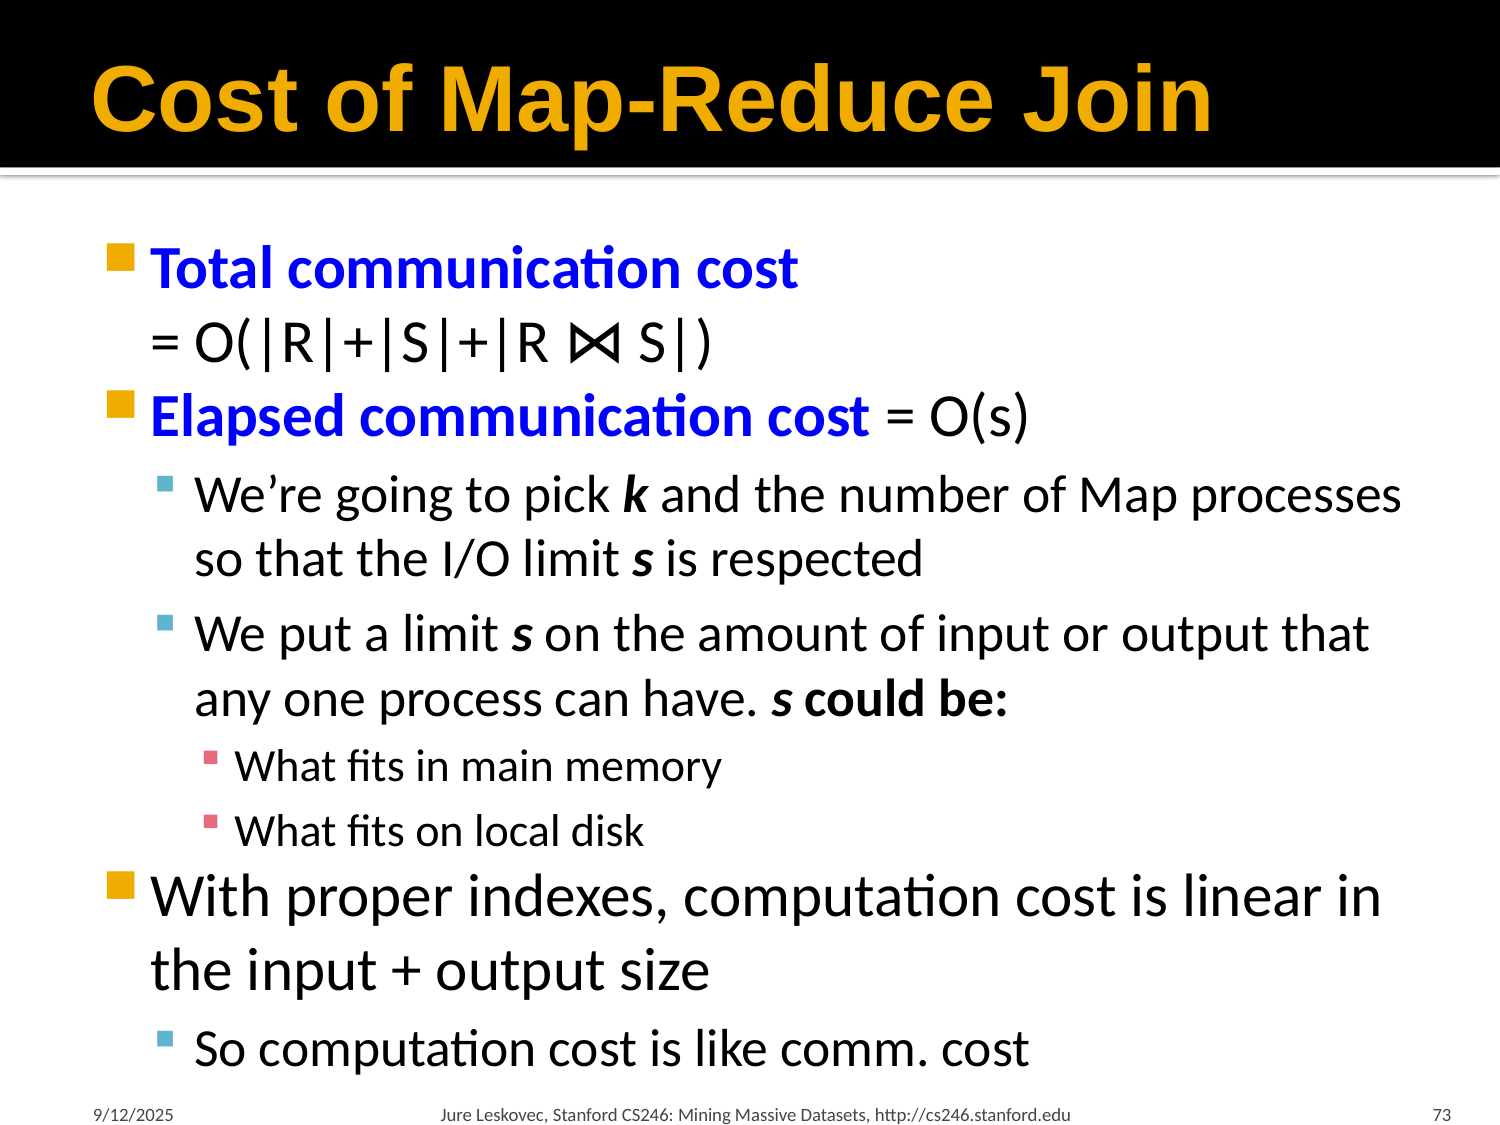

# Cost of Map-Reduce Join
Total communication cost
= O(|R|+|S|+|R ⋈ S|)
Elapsed communication cost = O(s)
We’re going to pick k and the number of Map processes so that the I/O limit s is respected
We put a limit s on the amount of input or output that any one process can have. s could be:
What fits in main memory
What fits on local disk
With proper indexes, computation cost is linear in the input + output size
So computation cost is like comm. cost
9/12/2025
Jure Leskovec, Stanford CS246: Mining Massive Datasets, http://cs246.stanford.edu
73